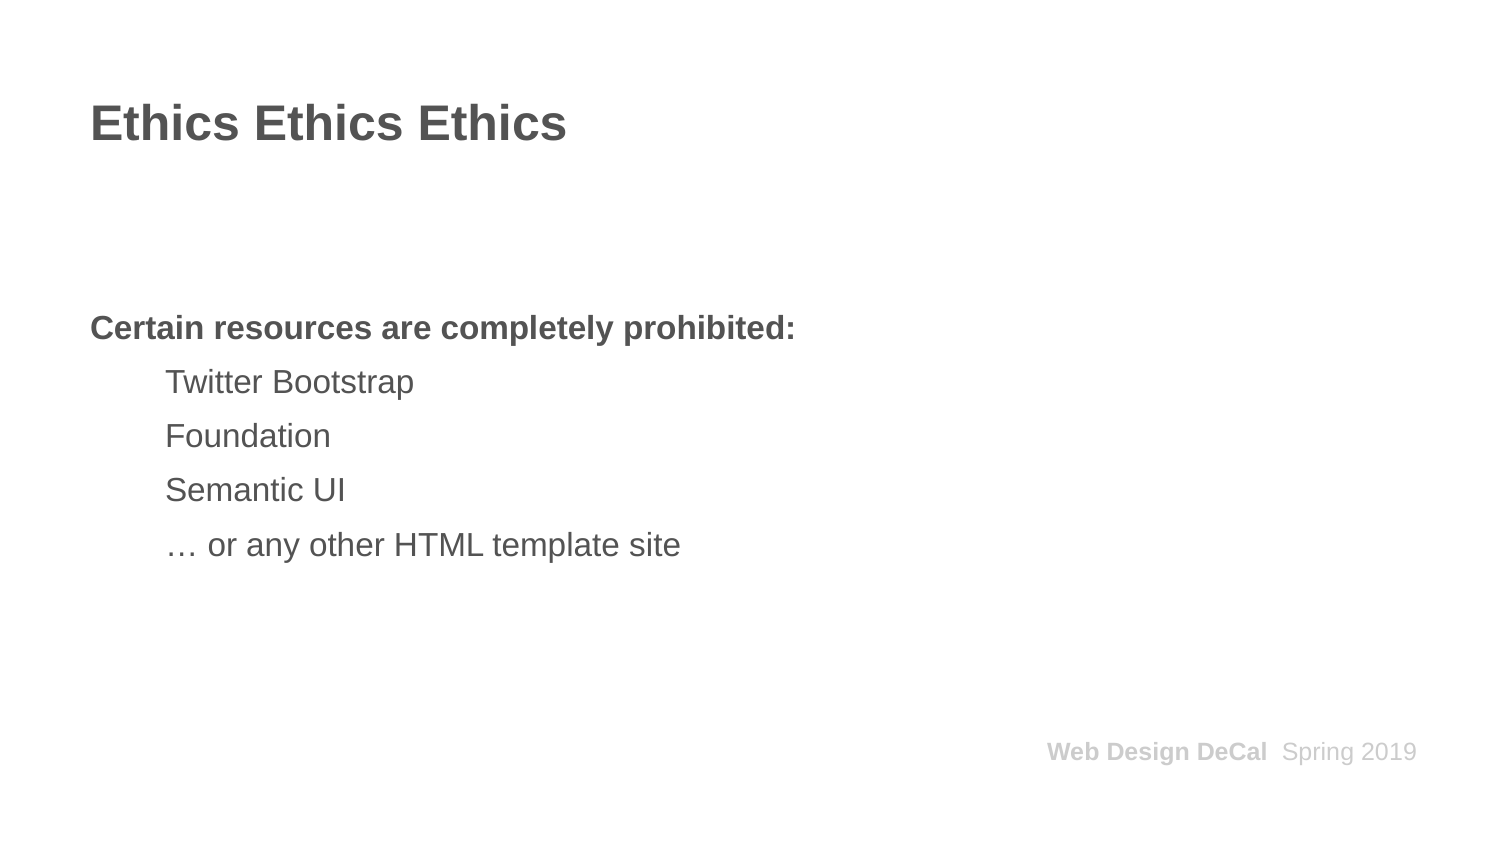

# Ethics Ethics Ethics
Certain resources are completely prohibited:
Twitter Bootstrap
Foundation
Semantic UI
… or any other HTML template site